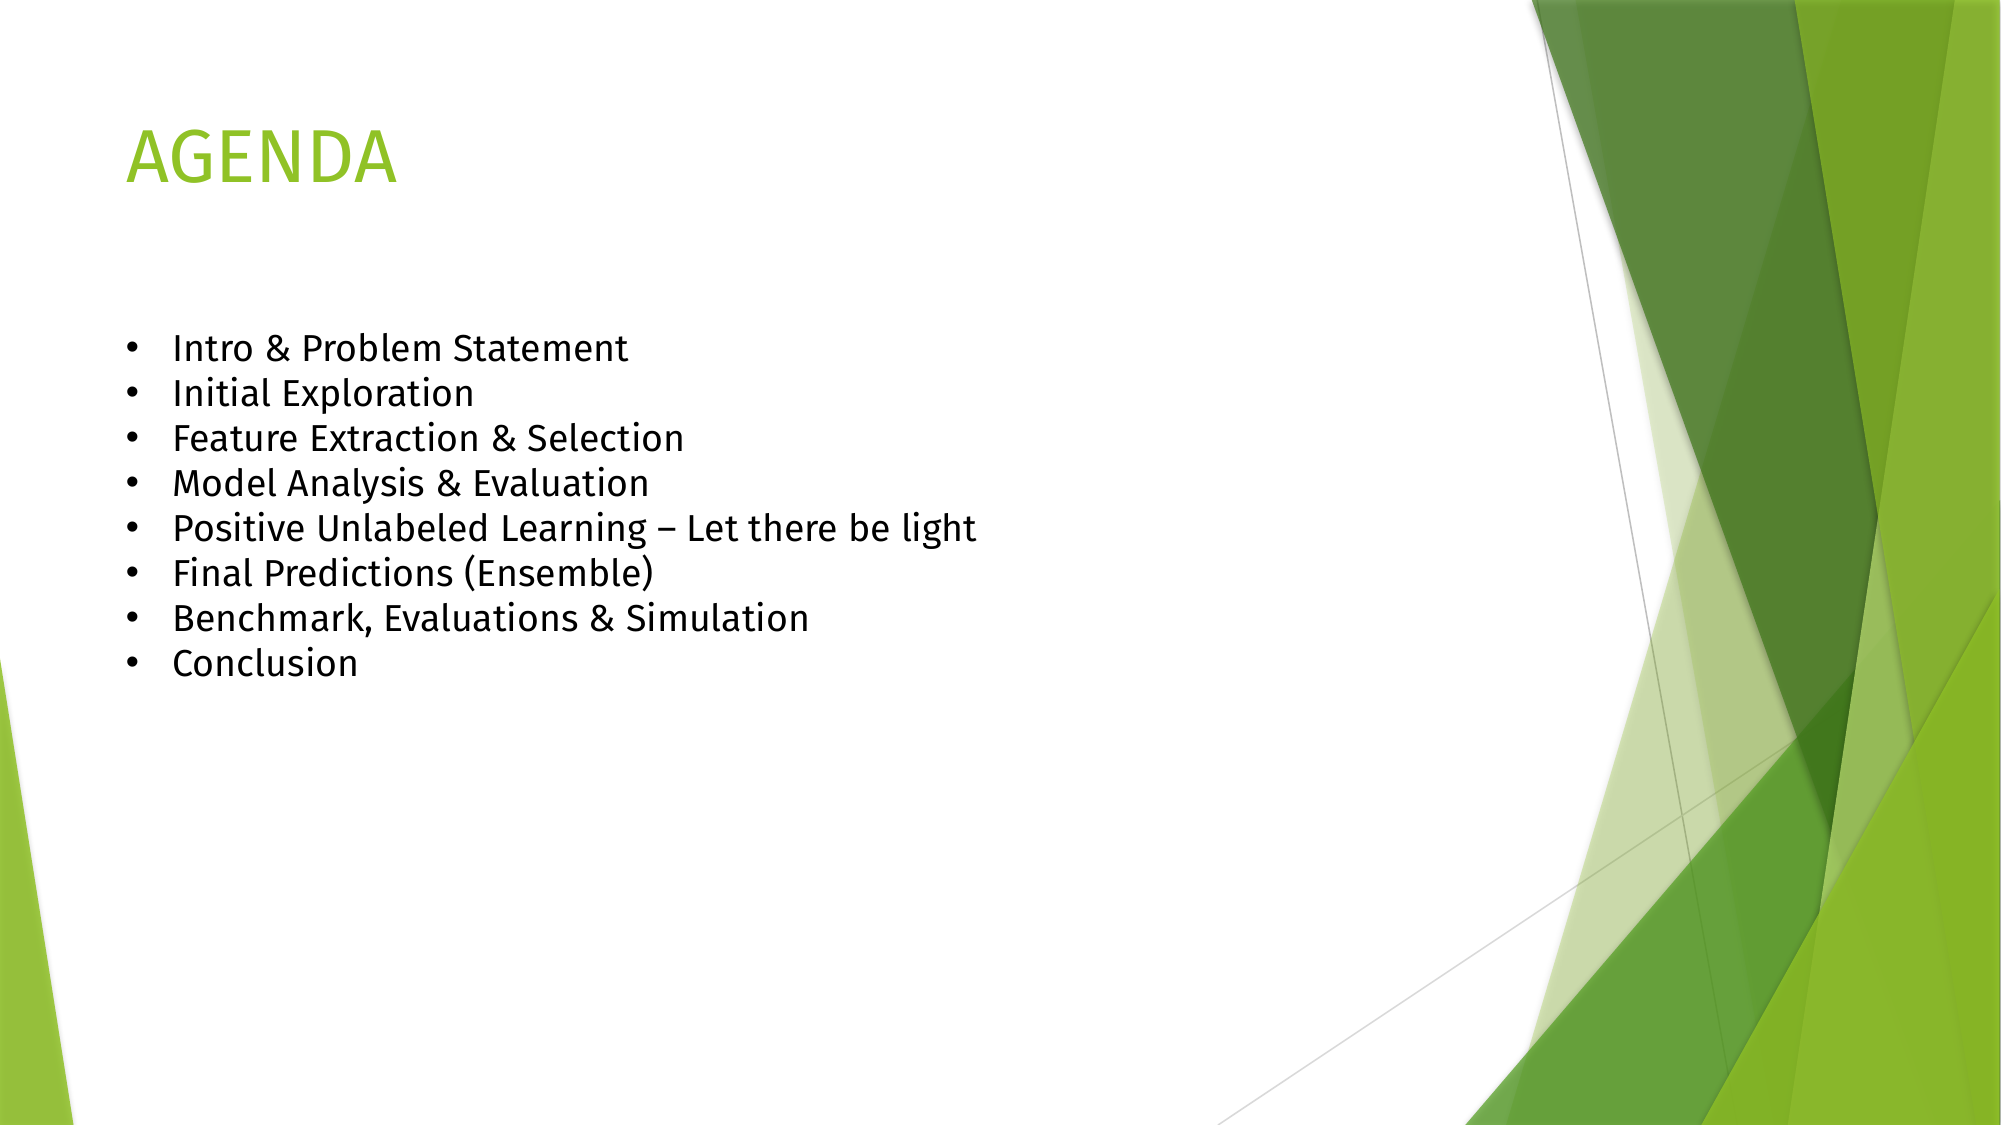

# AGENDA
Intro & Problem Statement
Initial Exploration
Feature Extraction & Selection
Model Analysis & Evaluation
Positive Unlabeled Learning – Let there be light
Final Predictions (Ensemble)
Benchmark, Evaluations & Simulation
Conclusion